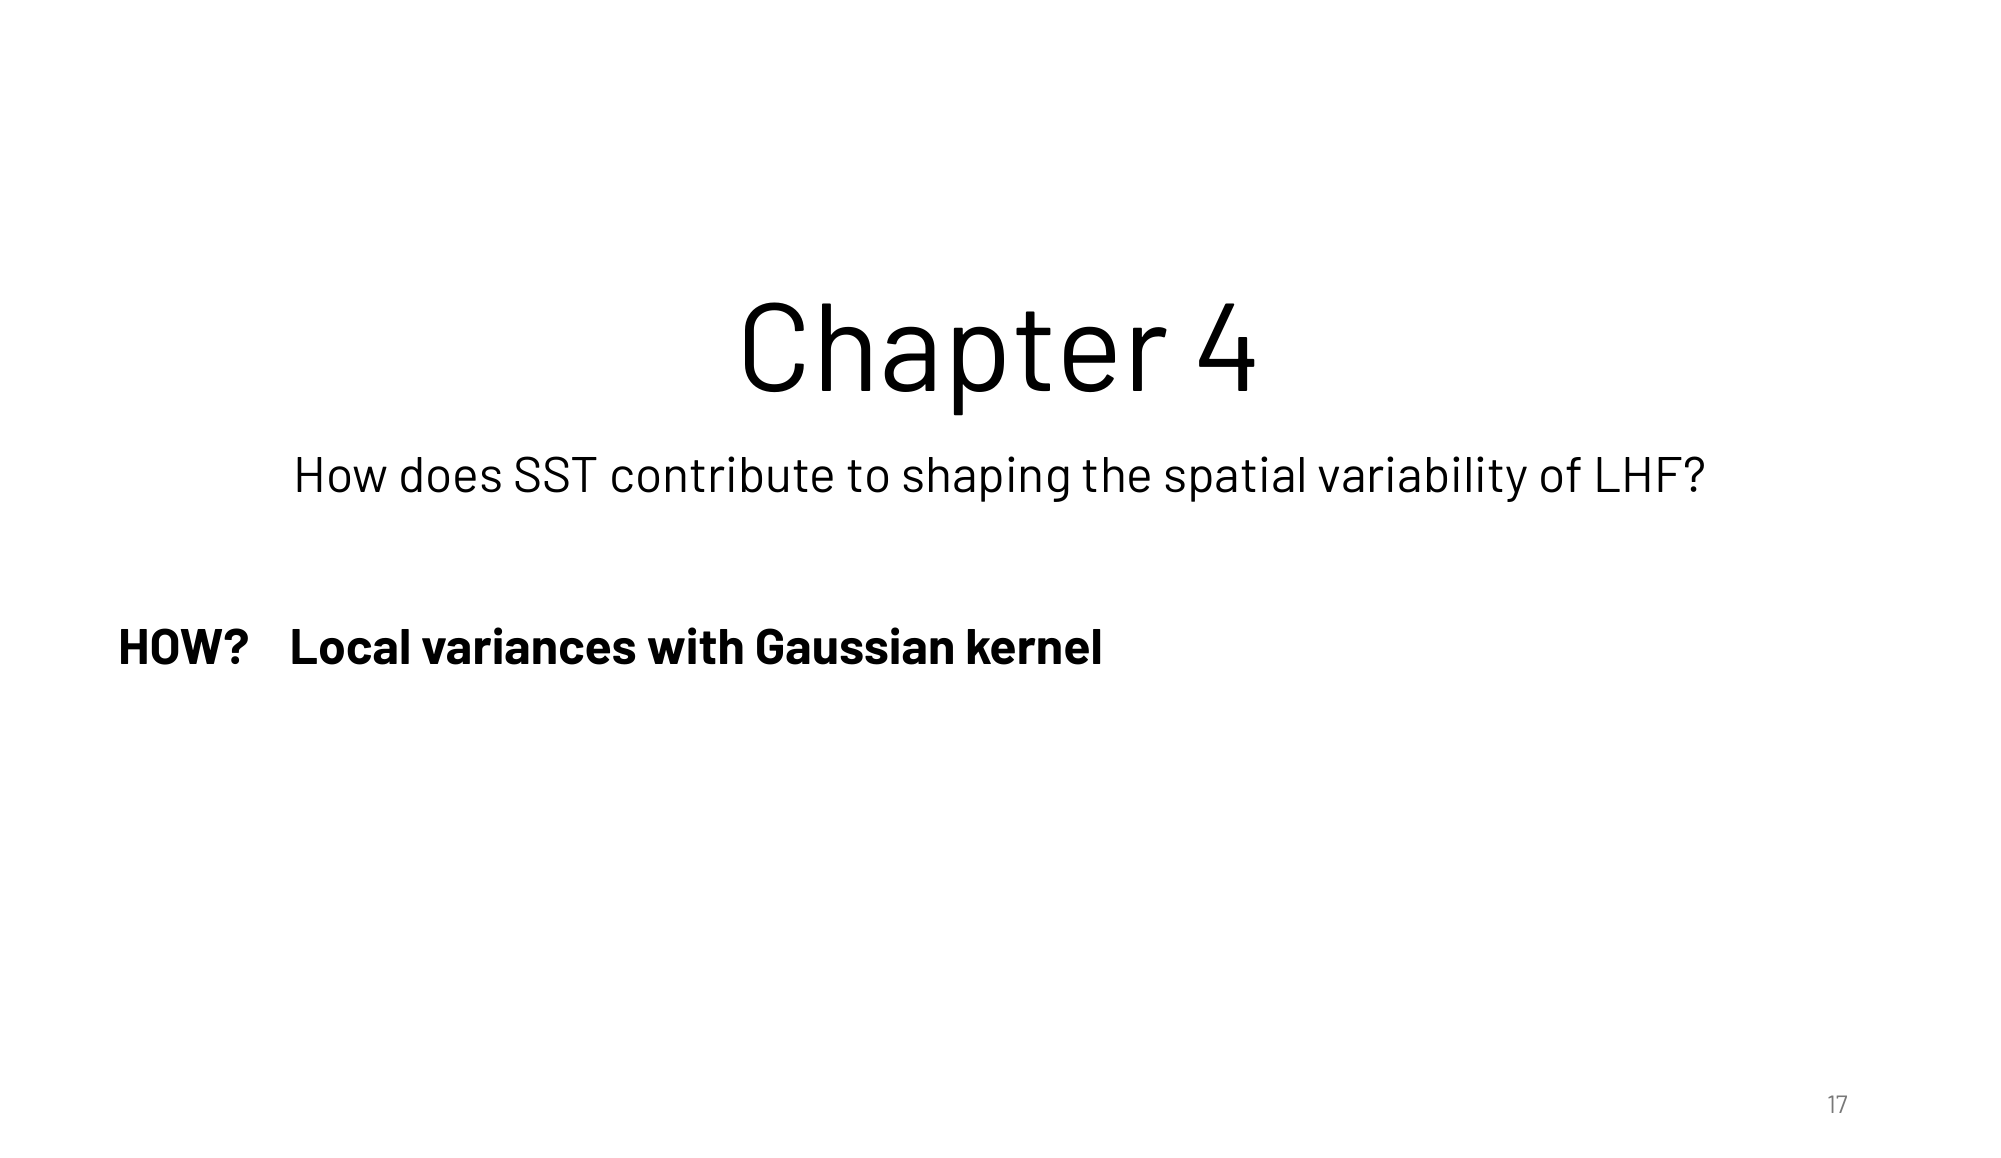

# Chapter 4
How does SST contribute to shaping the spatial variability of LHF?
HOW?    Local variances with Gaussian kernel
17